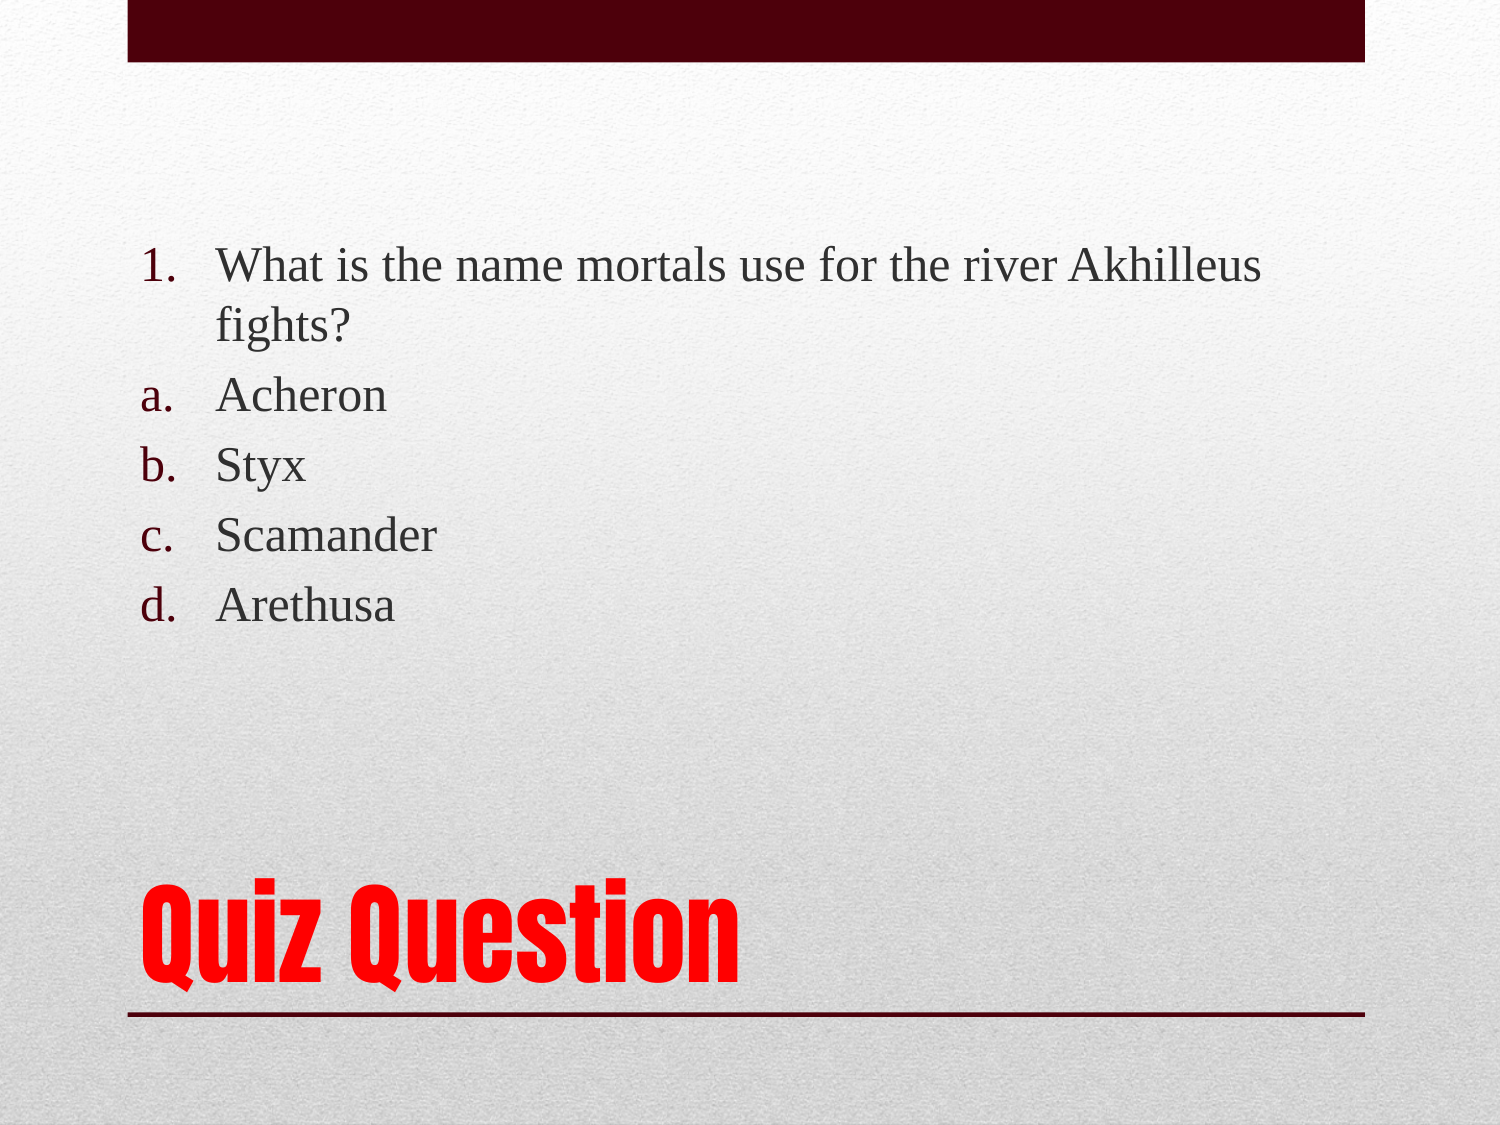

What is the name mortals use for the river Akhilleus fights?
Acheron
Styx
Scamander
Arethusa
# Quiz Question